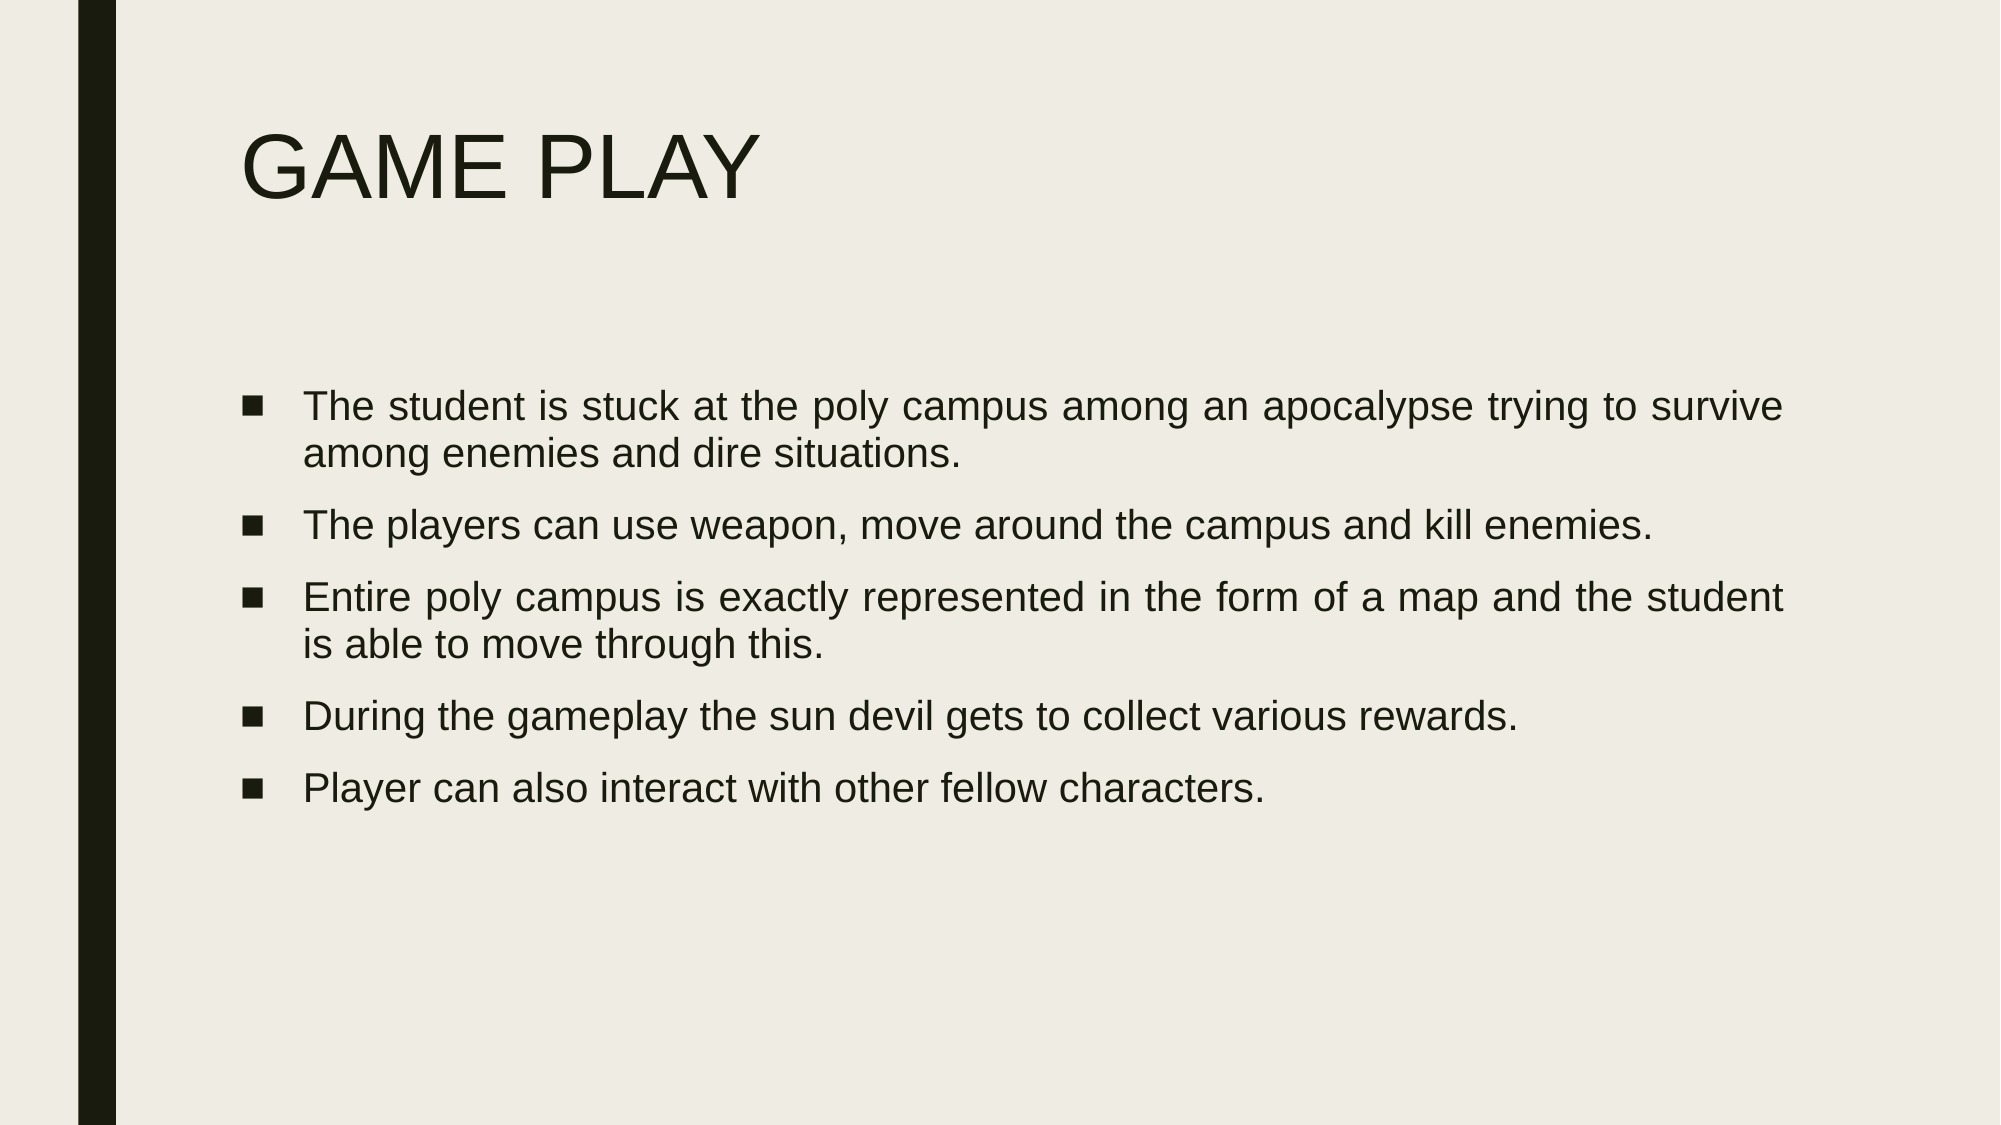

# GAME PLAY
The student is stuck at the poly campus among an apocalypse trying to survive among enemies and dire situations.
The players can use weapon, move around the campus and kill enemies.
Entire poly campus is exactly represented in the form of a map and the student is able to move through this.
During the gameplay the sun devil gets to collect various rewards.
Player can also interact with other fellow characters.